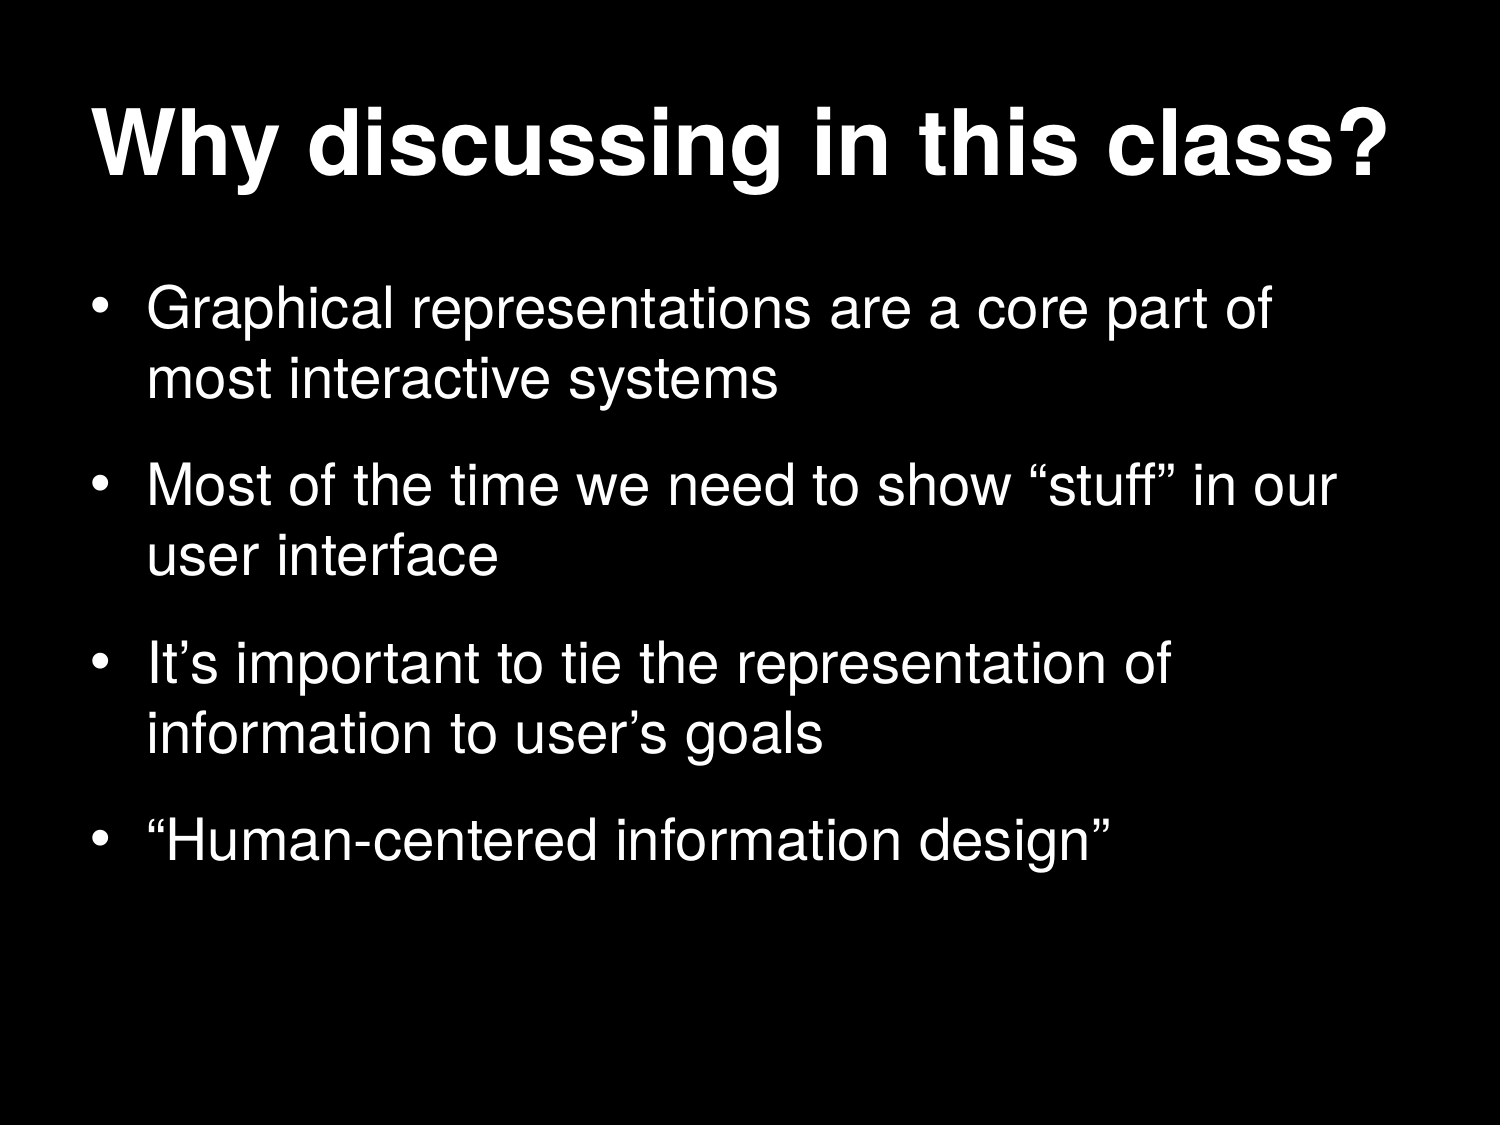

# Why discussing in this class?
Graphical representations are a core part of most interactive systems
Most of the time we need to show “stuff” in our user interface
It’s important to tie the representation of information to user’s goals
“Human-centered information design”